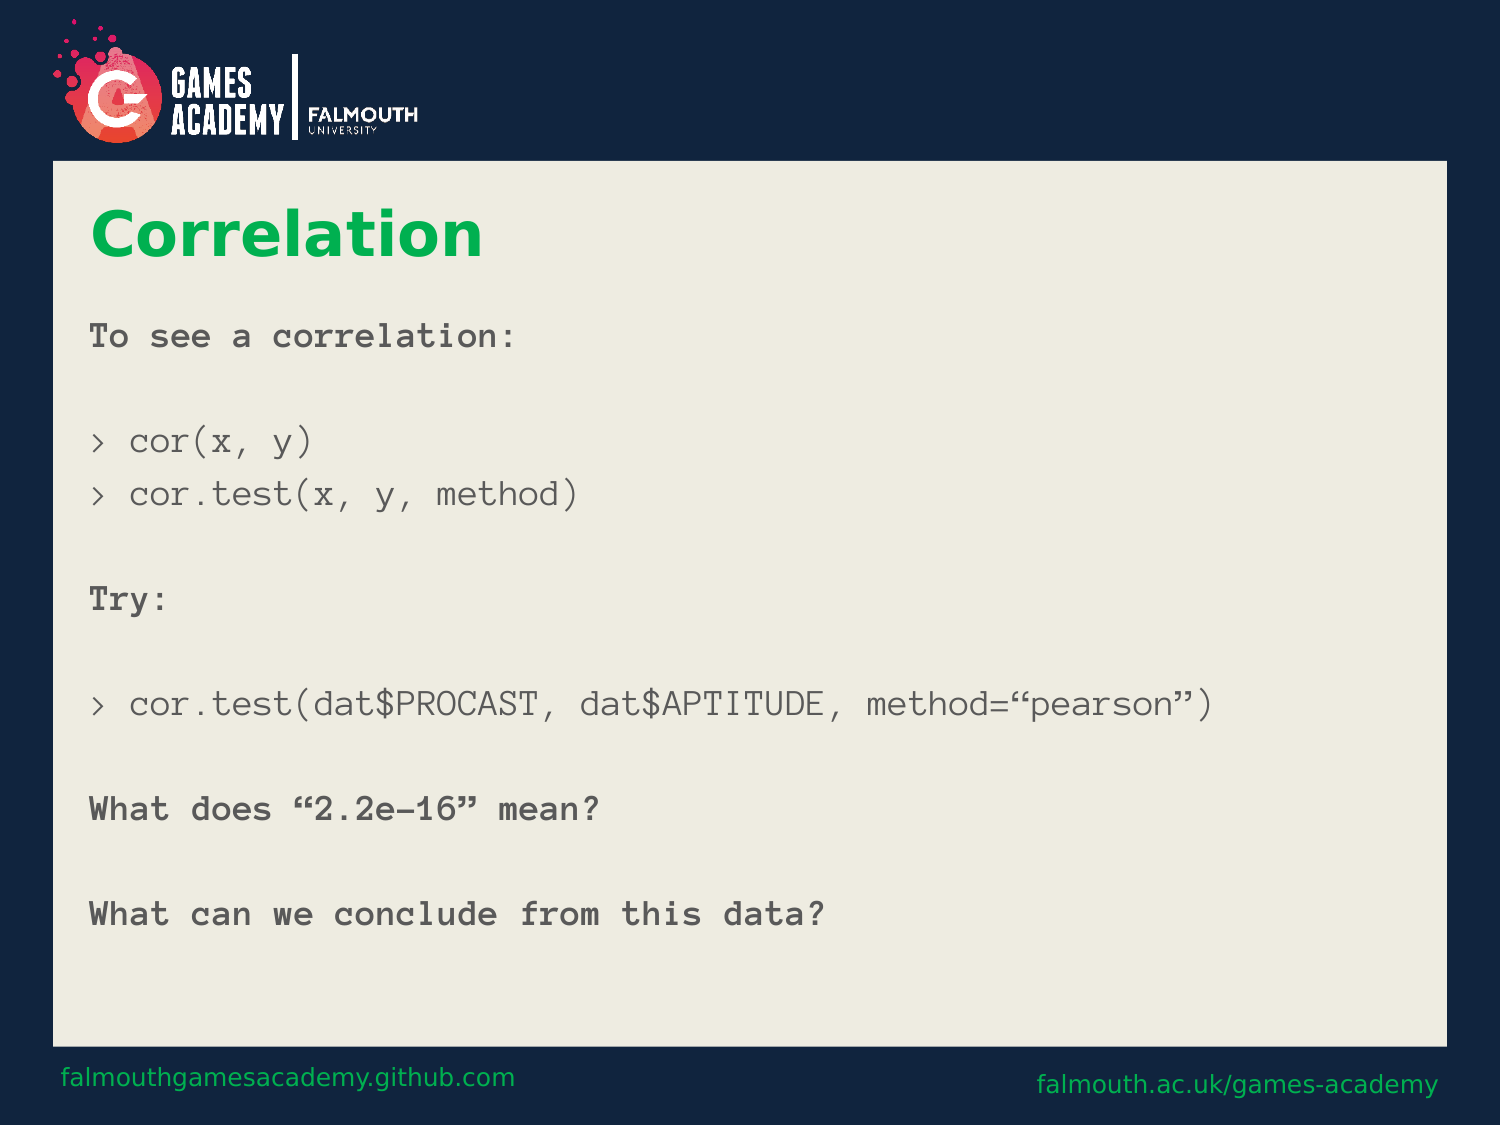

# Correlation
To see a correlation:

> cor(x, y)
> cor.test(x, y, method)

Try:

> cor.test(dat$PROCAST, dat$APTITUDE, method=“pearson”)

What does “2.2e-16” mean?

What can we conclude from this data?